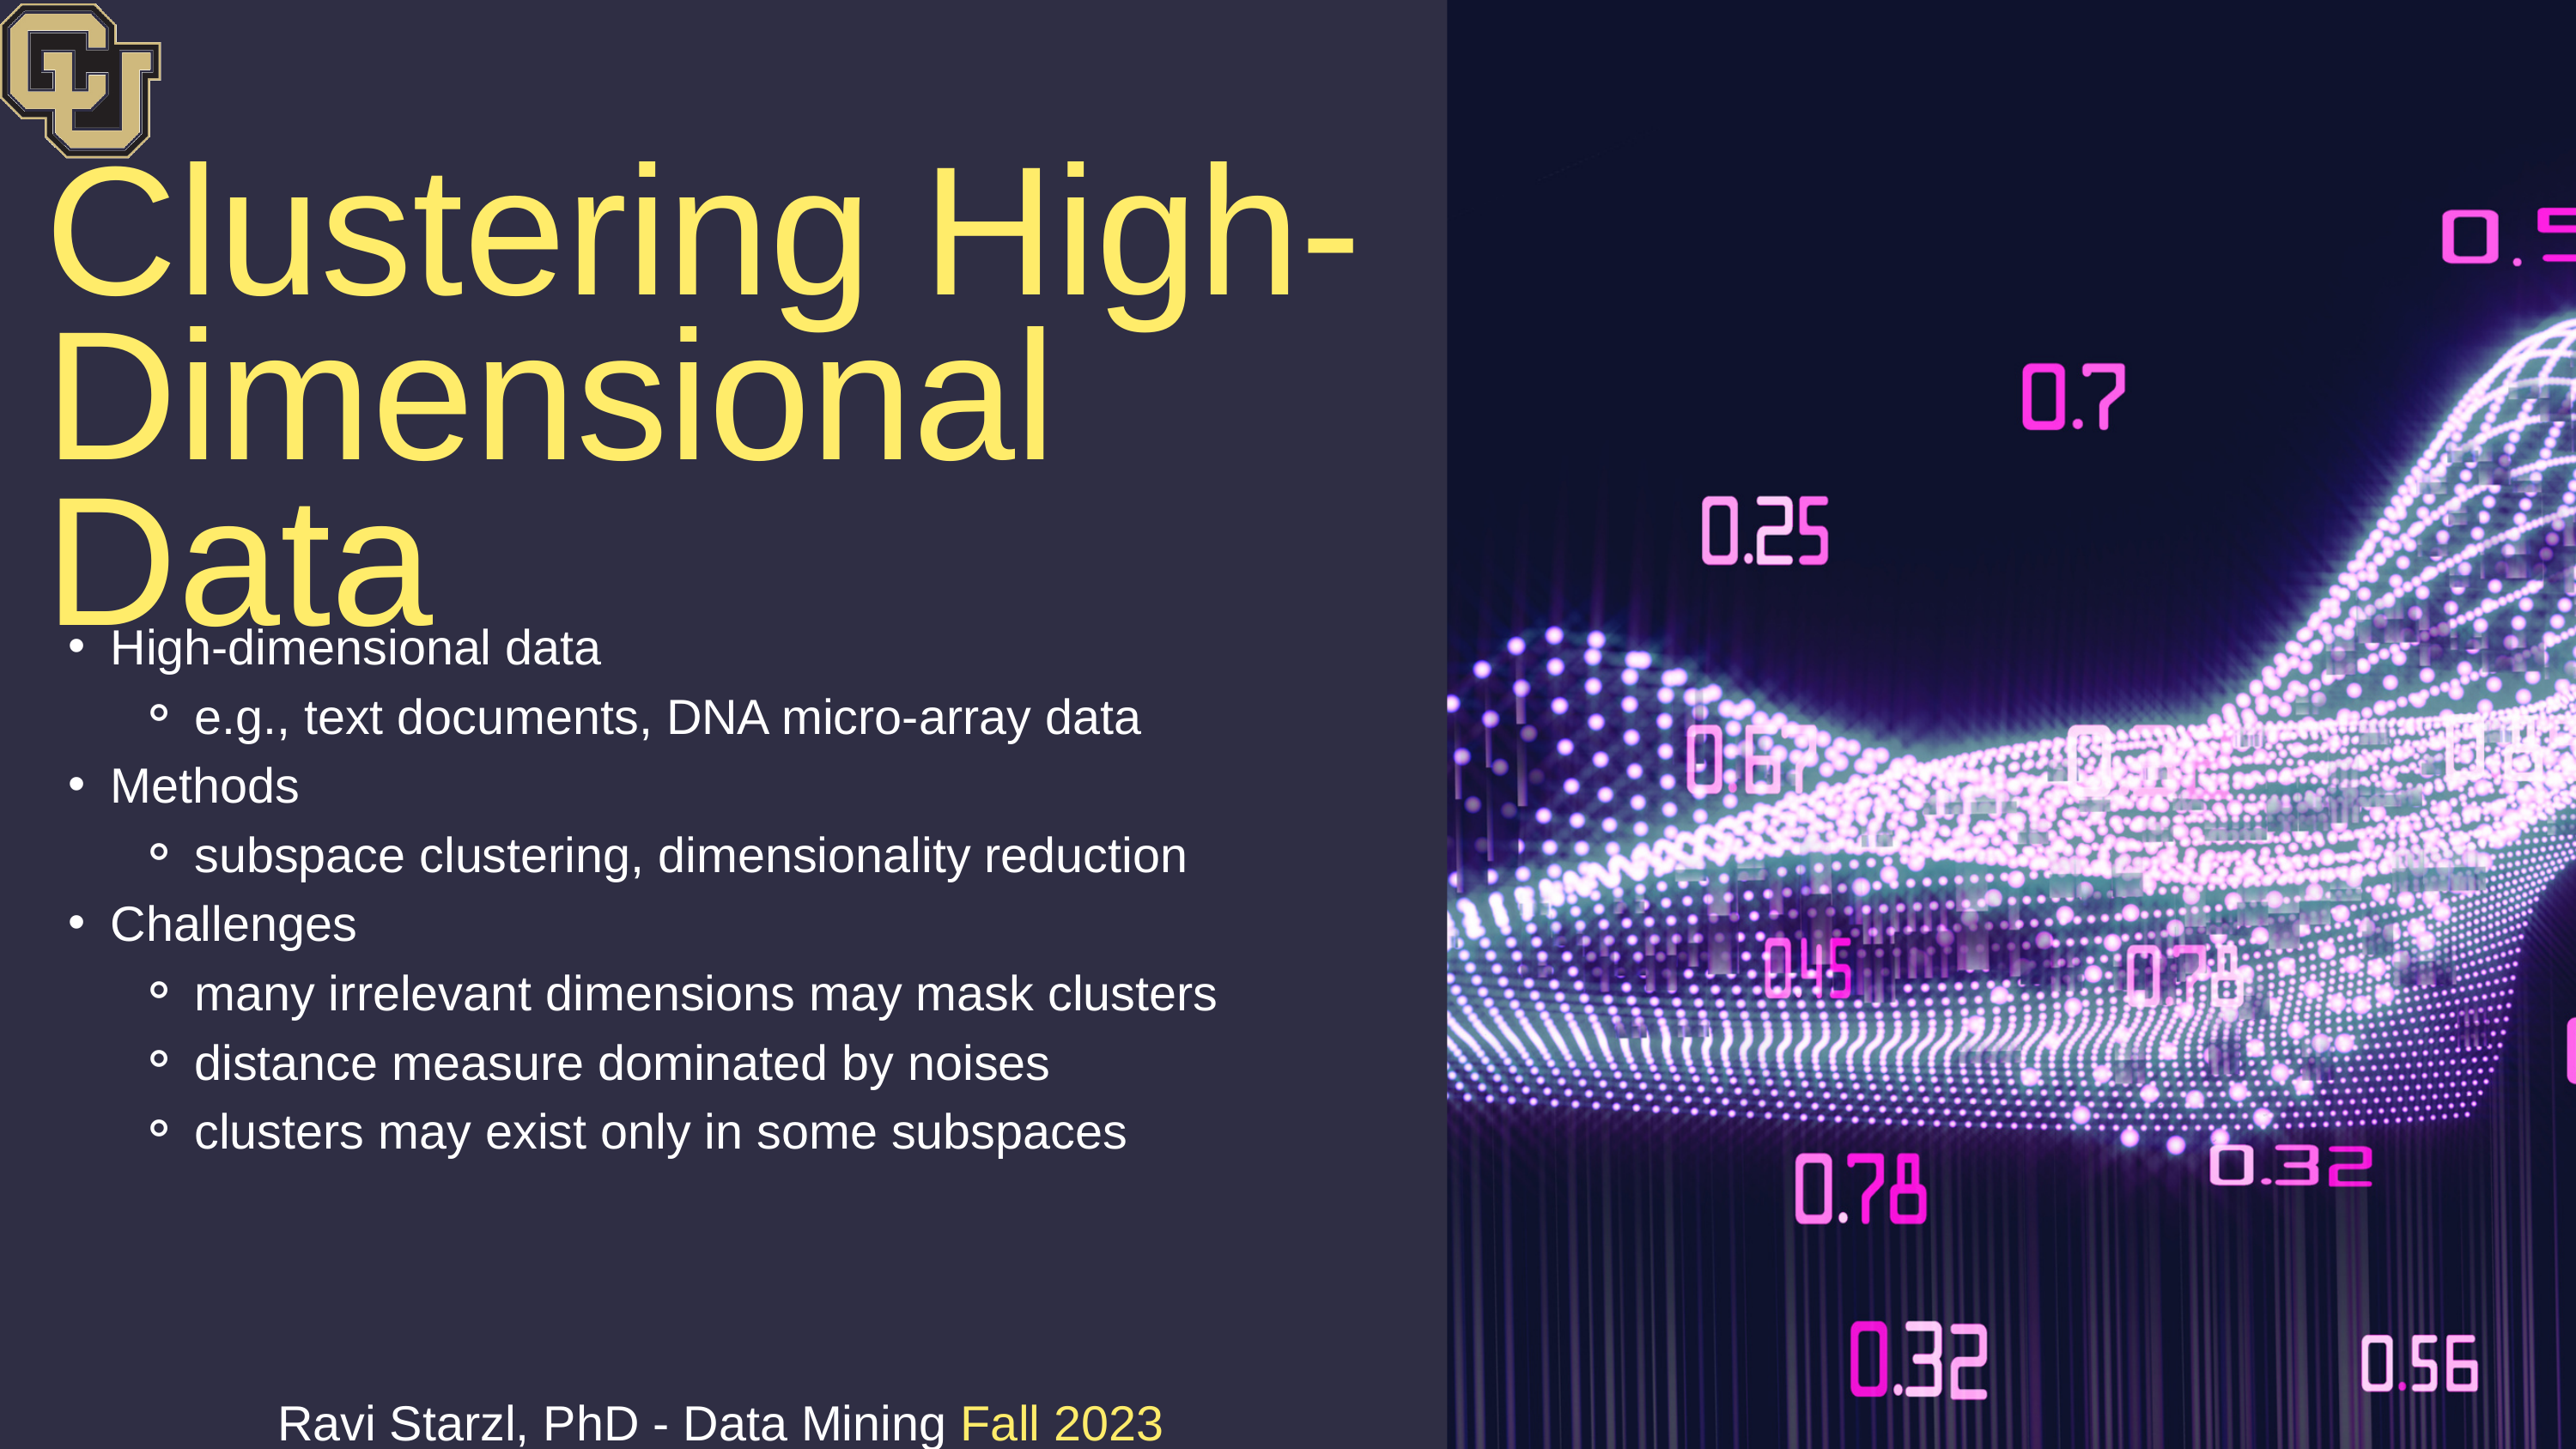

Clustering High-Dimensional Data
High-dimensional data
e.g., text documents, DNA micro-array data
Methods
subspace clustering, dimensionality reduction
Challenges
many irrelevant dimensions may mask clusters
distance measure dominated by noises
clusters may exist only in some subspaces
Ravi Starzl, PhD - Data Mining Fall 2023